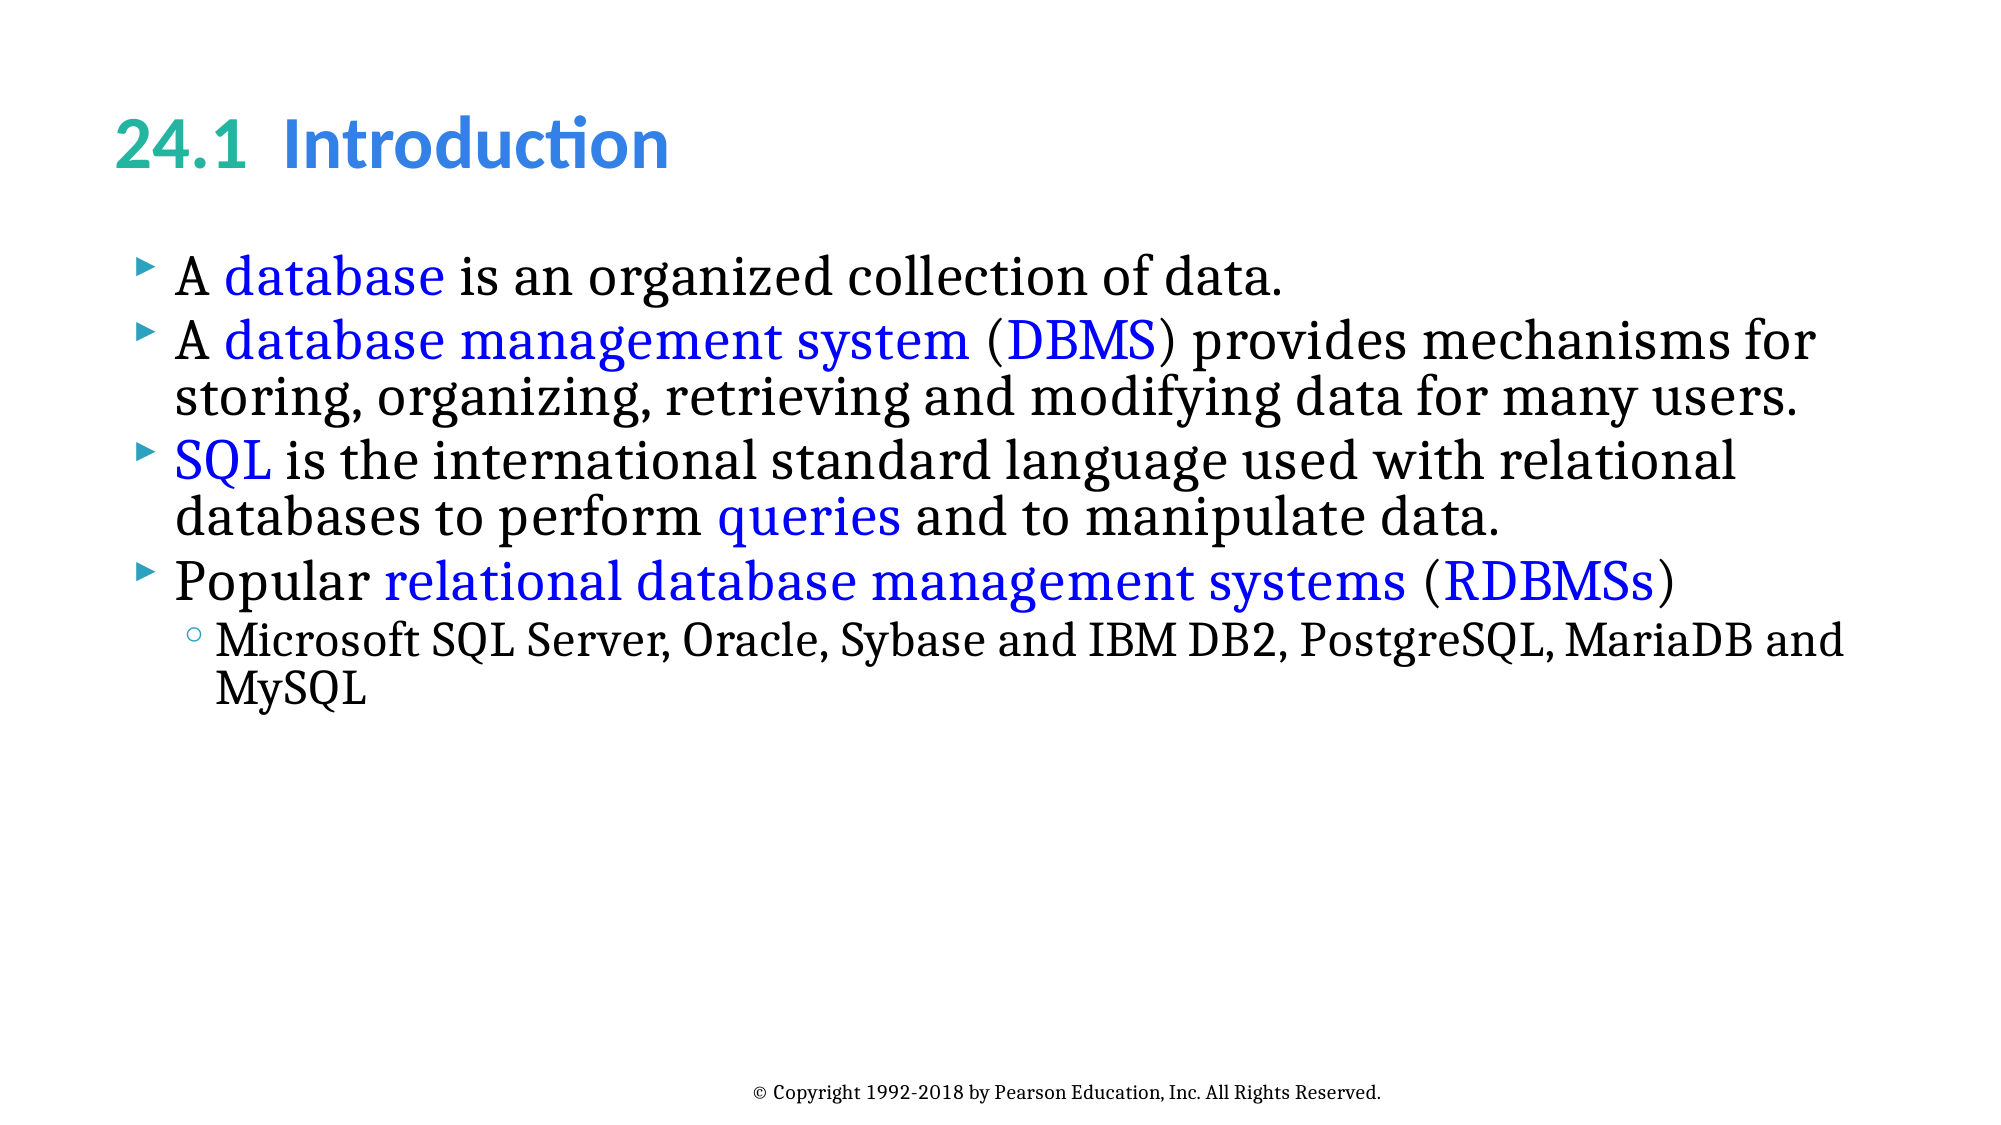

# 24.1  Introduction
A database is an organized collection of data.
A database management system (DBMS) provides mechanisms for storing, organizing, retrieving and modifying data for many users.
SQL is the international standard language used with relational databases to perform queries and to manipulate data.
Popular relational database management systems (RDBMSs)
Microsoft SQL Server, Oracle, Sybase and IBM DB2, PostgreSQL, MariaDB and MySQL
© Copyright 1992-2018 by Pearson Education, Inc. All Rights Reserved.